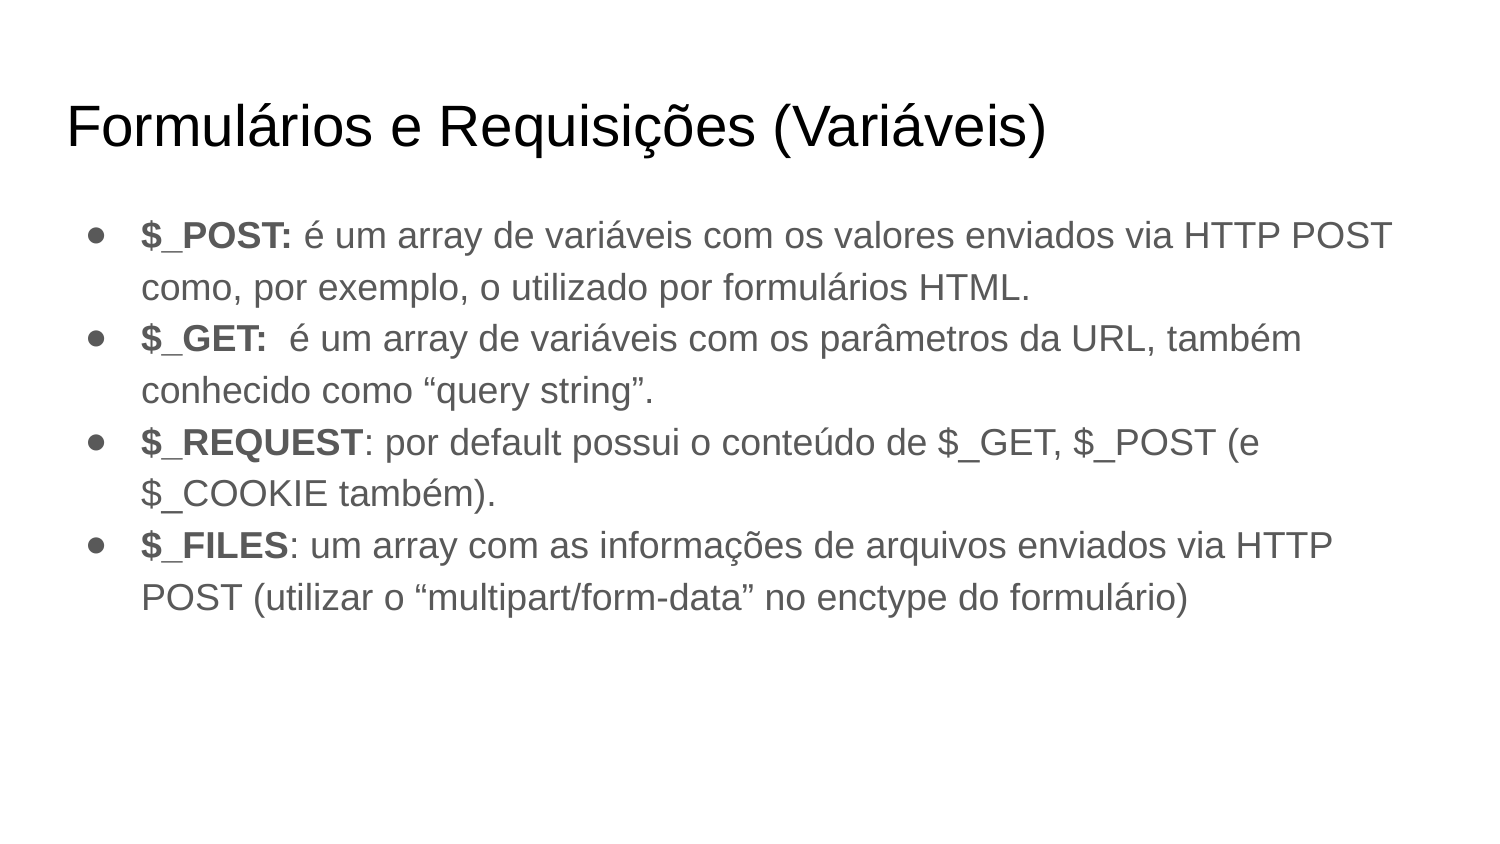

# Formulários e Requisições (Variáveis)
$_POST: é um array de variáveis com os valores enviados via HTTP POST como, por exemplo, o utilizado por formulários HTML.
$_GET:  é um array de variáveis com os parâmetros da URL, também conhecido como “query string”.
$_REQUEST: por default possui o conteúdo de $_GET, $_POST (e $_COOKIE também).
$_FILES: um array com as informações de arquivos enviados via HTTP POST (utilizar o “multipart/form-data” no enctype do formulário)